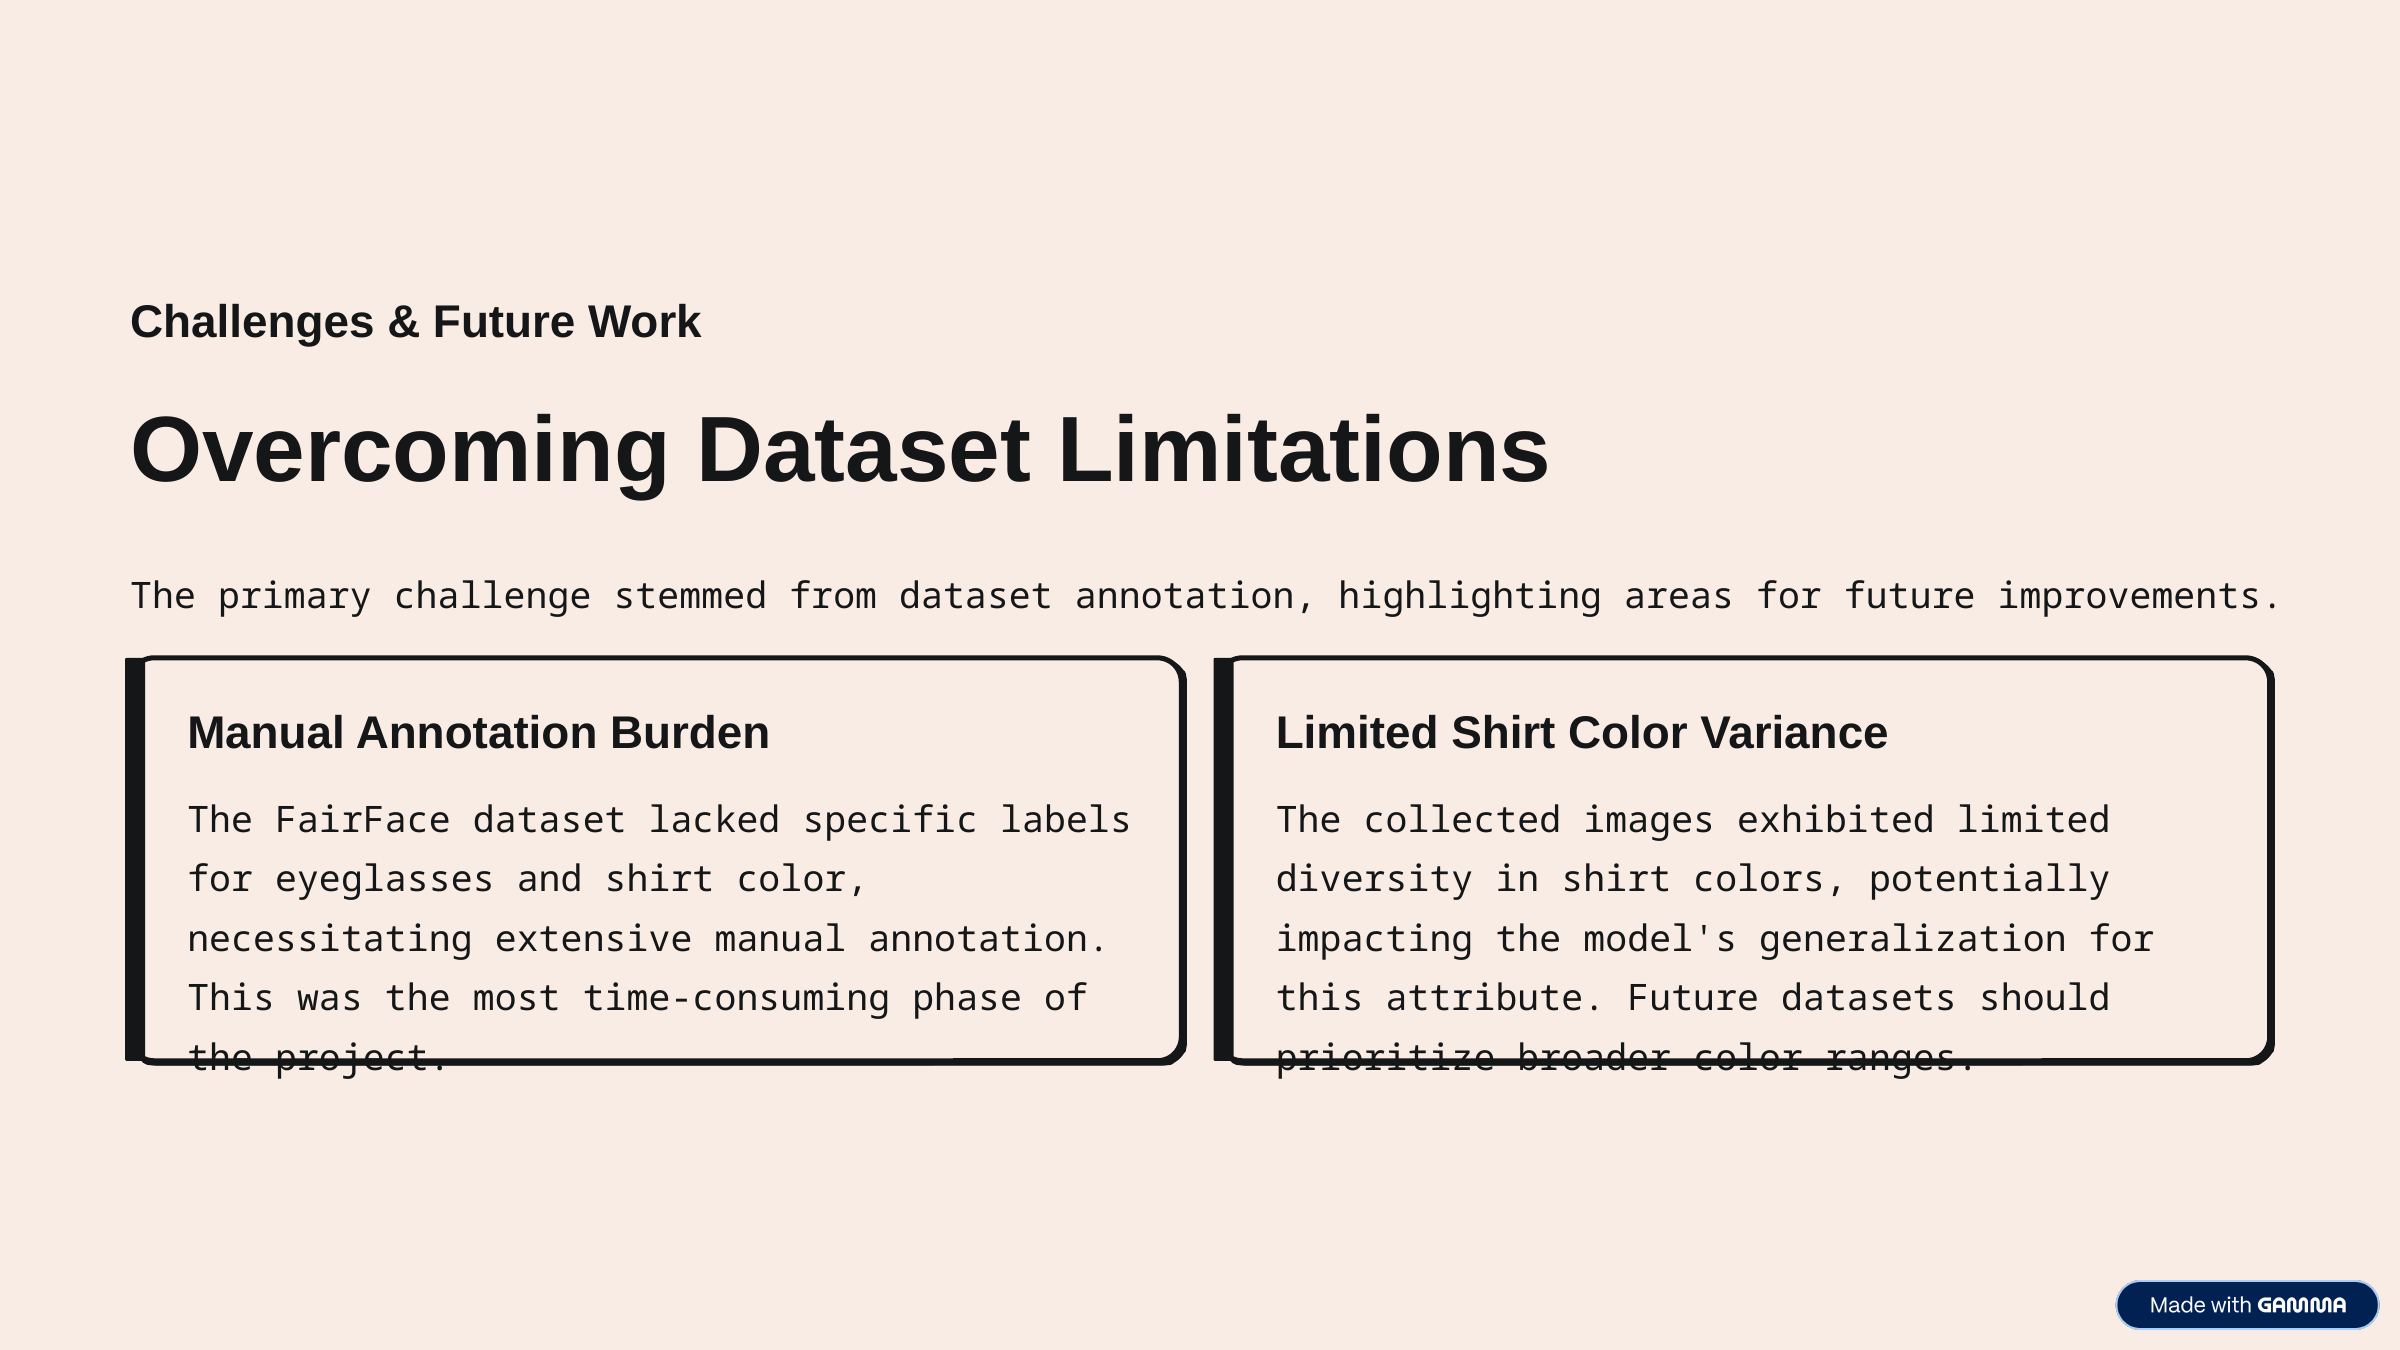

Challenges & Future Work
Overcoming Dataset Limitations
The primary challenge stemmed from dataset annotation, highlighting areas for future improvements.

Manual Annotation Burden
Limited Shirt Color Variance
The FairFace dataset lacked specific labels for eyeglasses and shirt color, necessitating extensive manual annotation. This was the most time-consuming phase of the project.
The collected images exhibited limited diversity in shirt colors, potentially impacting the model's generalization for this attribute. Future datasets should prioritize broader color ranges.